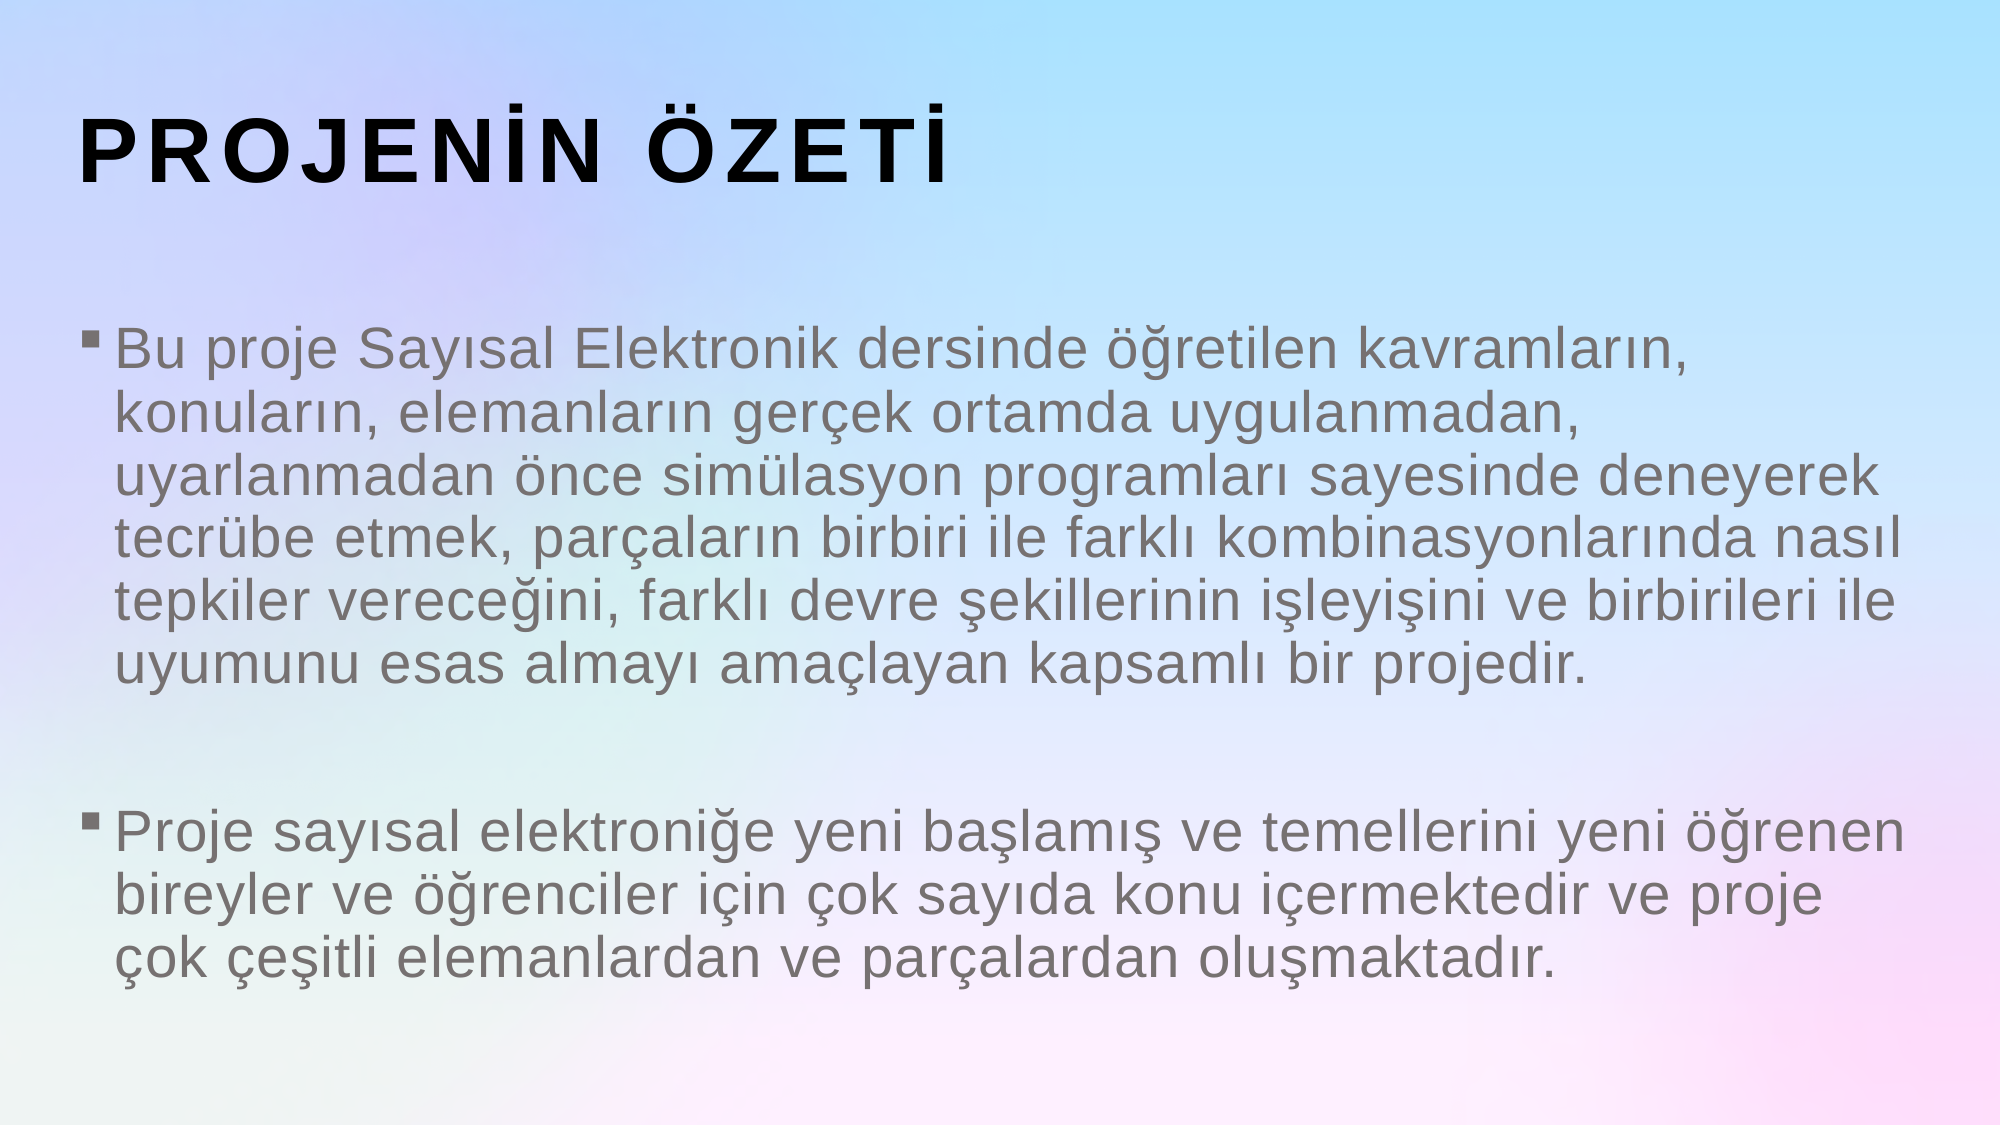

# Projenin özeti
Bu proje Sayısal Elektronik dersinde öğretilen kavramların, konuların, elemanların gerçek ortamda uygulanmadan, uyarlanmadan önce simülasyon programları sayesinde deneyerek tecrübe etmek, parçaların birbiri ile farklı kombinasyonlarında nasıl tepkiler vereceğini, farklı devre şekillerinin işleyişini ve birbirileri ile uyumunu esas almayı amaçlayan kapsamlı bir projedir.

Proje sayısal elektroniğe yeni başlamış ve temellerini yeni öğrenen bireyler ve öğrenciler için çok sayıda konu içermektedir ve proje çok çeşitli elemanlardan ve parçalardan oluşmaktadır.